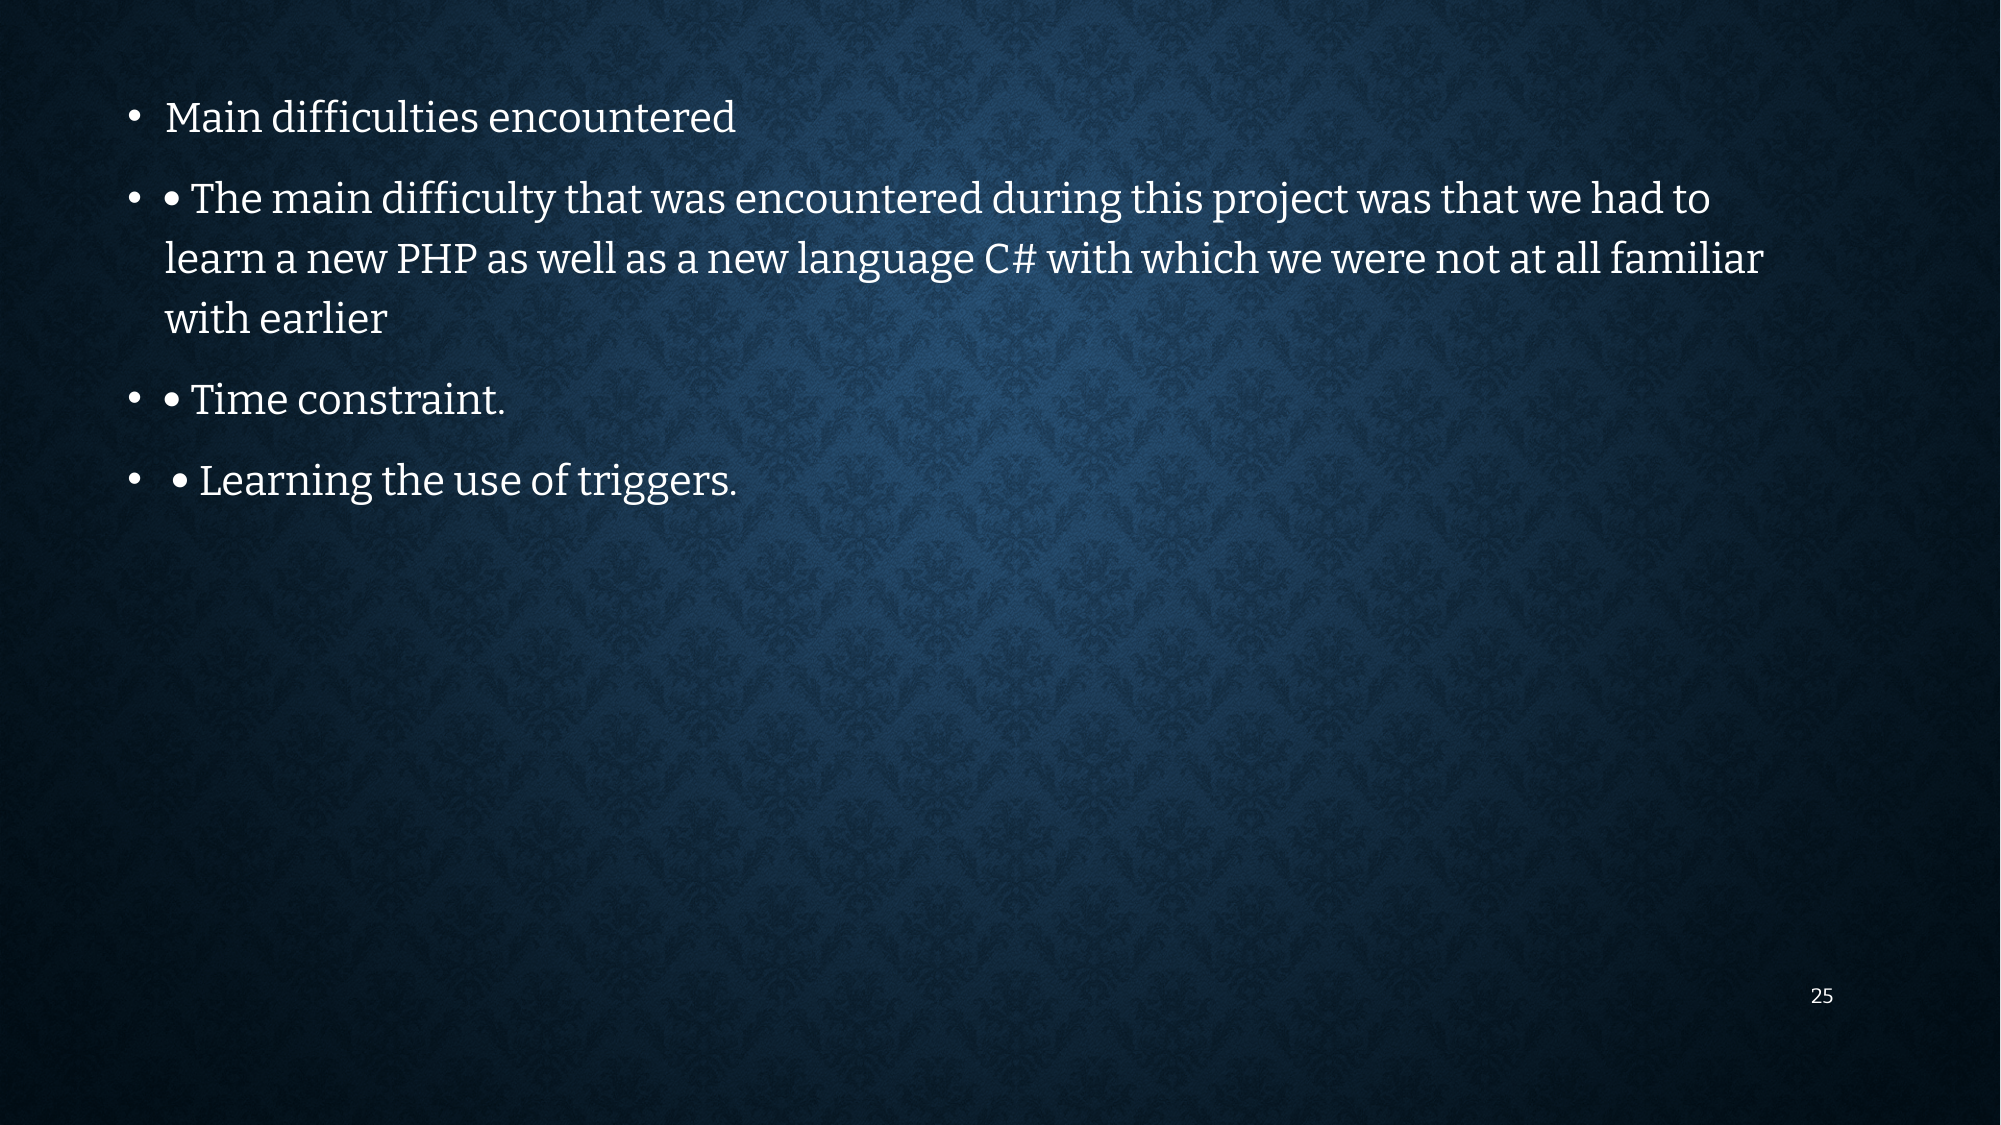

Main difficulties encountered
• The main difficulty that was encountered during this project was that we had to learn a new PHP as well as a new language C# with which we were not at all familiar with earlier
• Time constraint.
 • Learning the use of triggers.
25